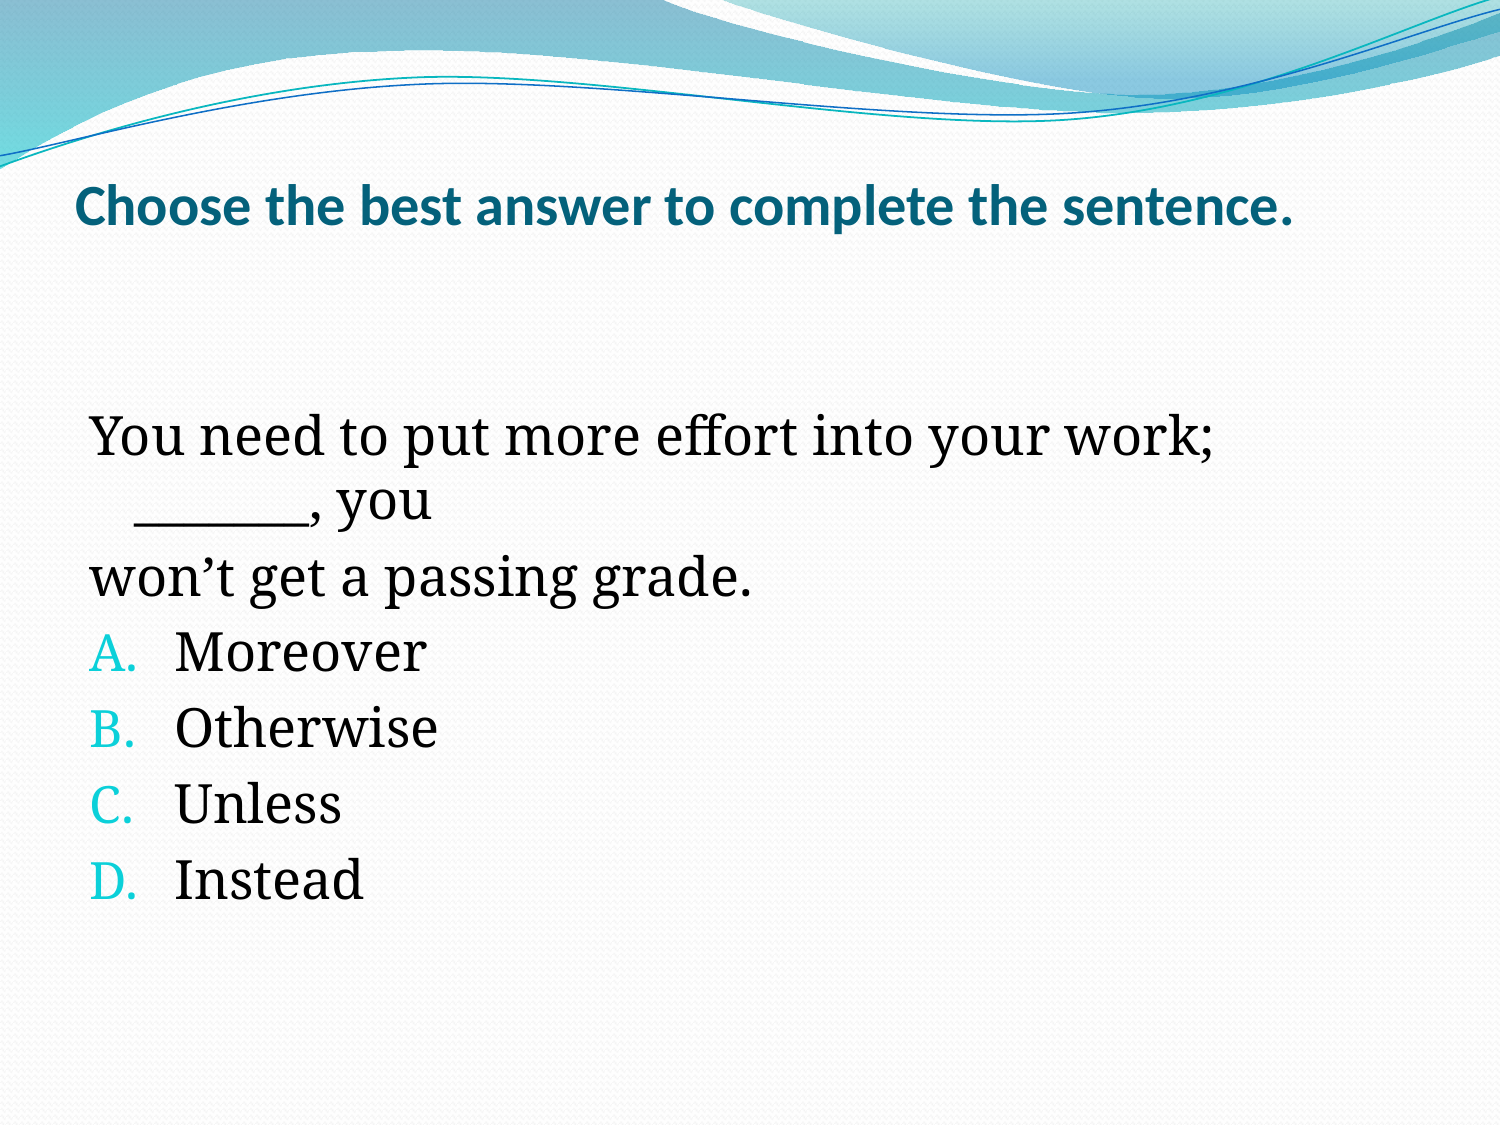

# Choose the best answer to complete the sentence.

You need to put more effort into your work; _______, you
won’t get a passing grade.
Moreover
Otherwise
Unless
Instead